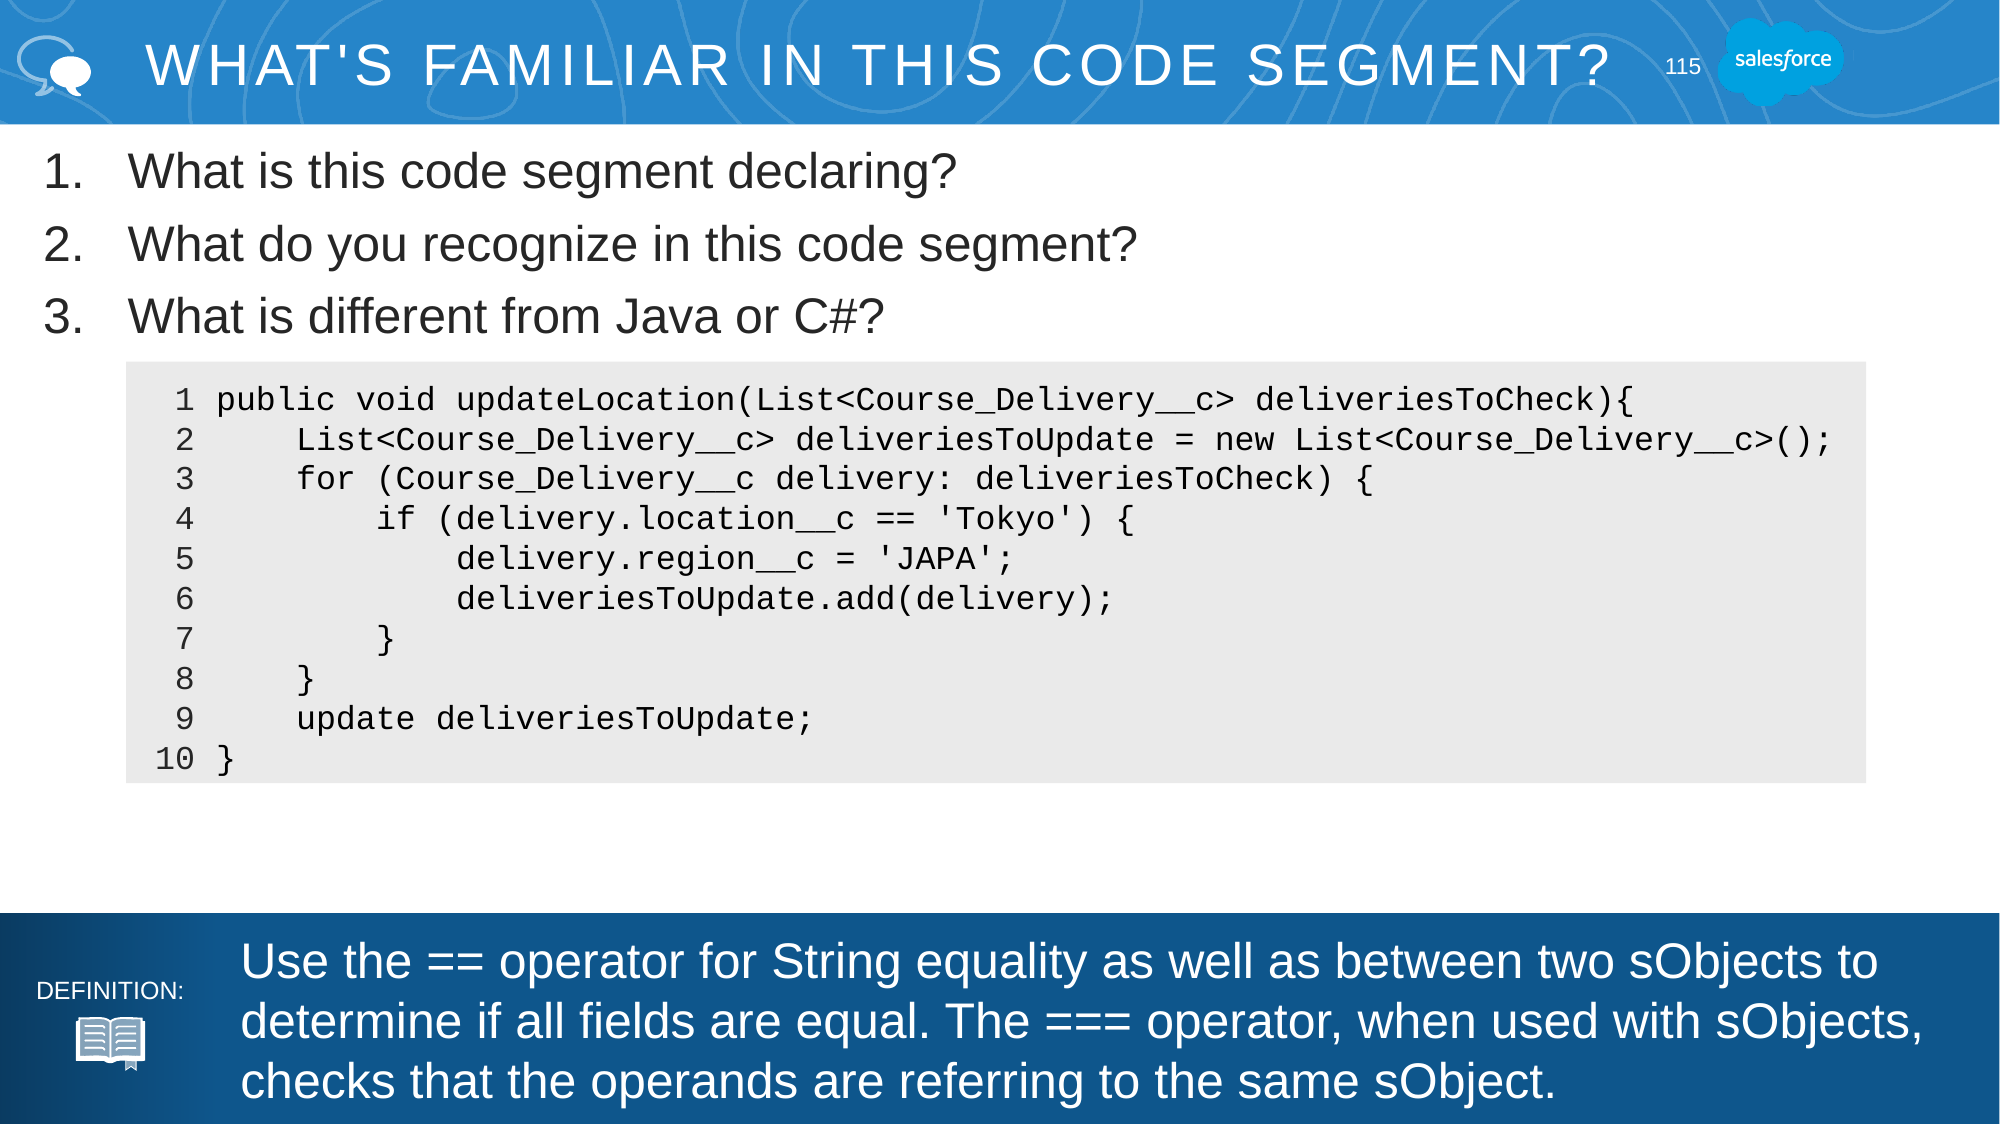

# What's Familiar in this Code Segment?
115
What is this code segment declaring?
What do you recognize in this code segment?
What is different from Java or C#?
What is this code segment?
What do you recognize in this code segment?
What is different than Java or C#?
What is this piece of code?
What elements do you recognize?
public void updateLocation(List<Course_Delivery__c> deliveriesToCheck){
    List<Course_Delivery__c> deliveriesToUpdate = new List<Course_Delivery__c>();
    for (Course_Delivery__c delivery: deliveriesToCheck) {
        if (delivery.location__c == 'Tokyo') {
            delivery.region__c = 'JAPA';
            deliveriesToUpdate.add(delivery);
        }
    }
    update deliveriesToUpdate;
}
 1
 2
3
4
5
6
7
8
9
10
Use the == operator for String equality as well as between two sObjects to determine if all fields are equal. The === operator, when used with sObjects, checks that the operands are referring to the same sObject.
DEFINITION: